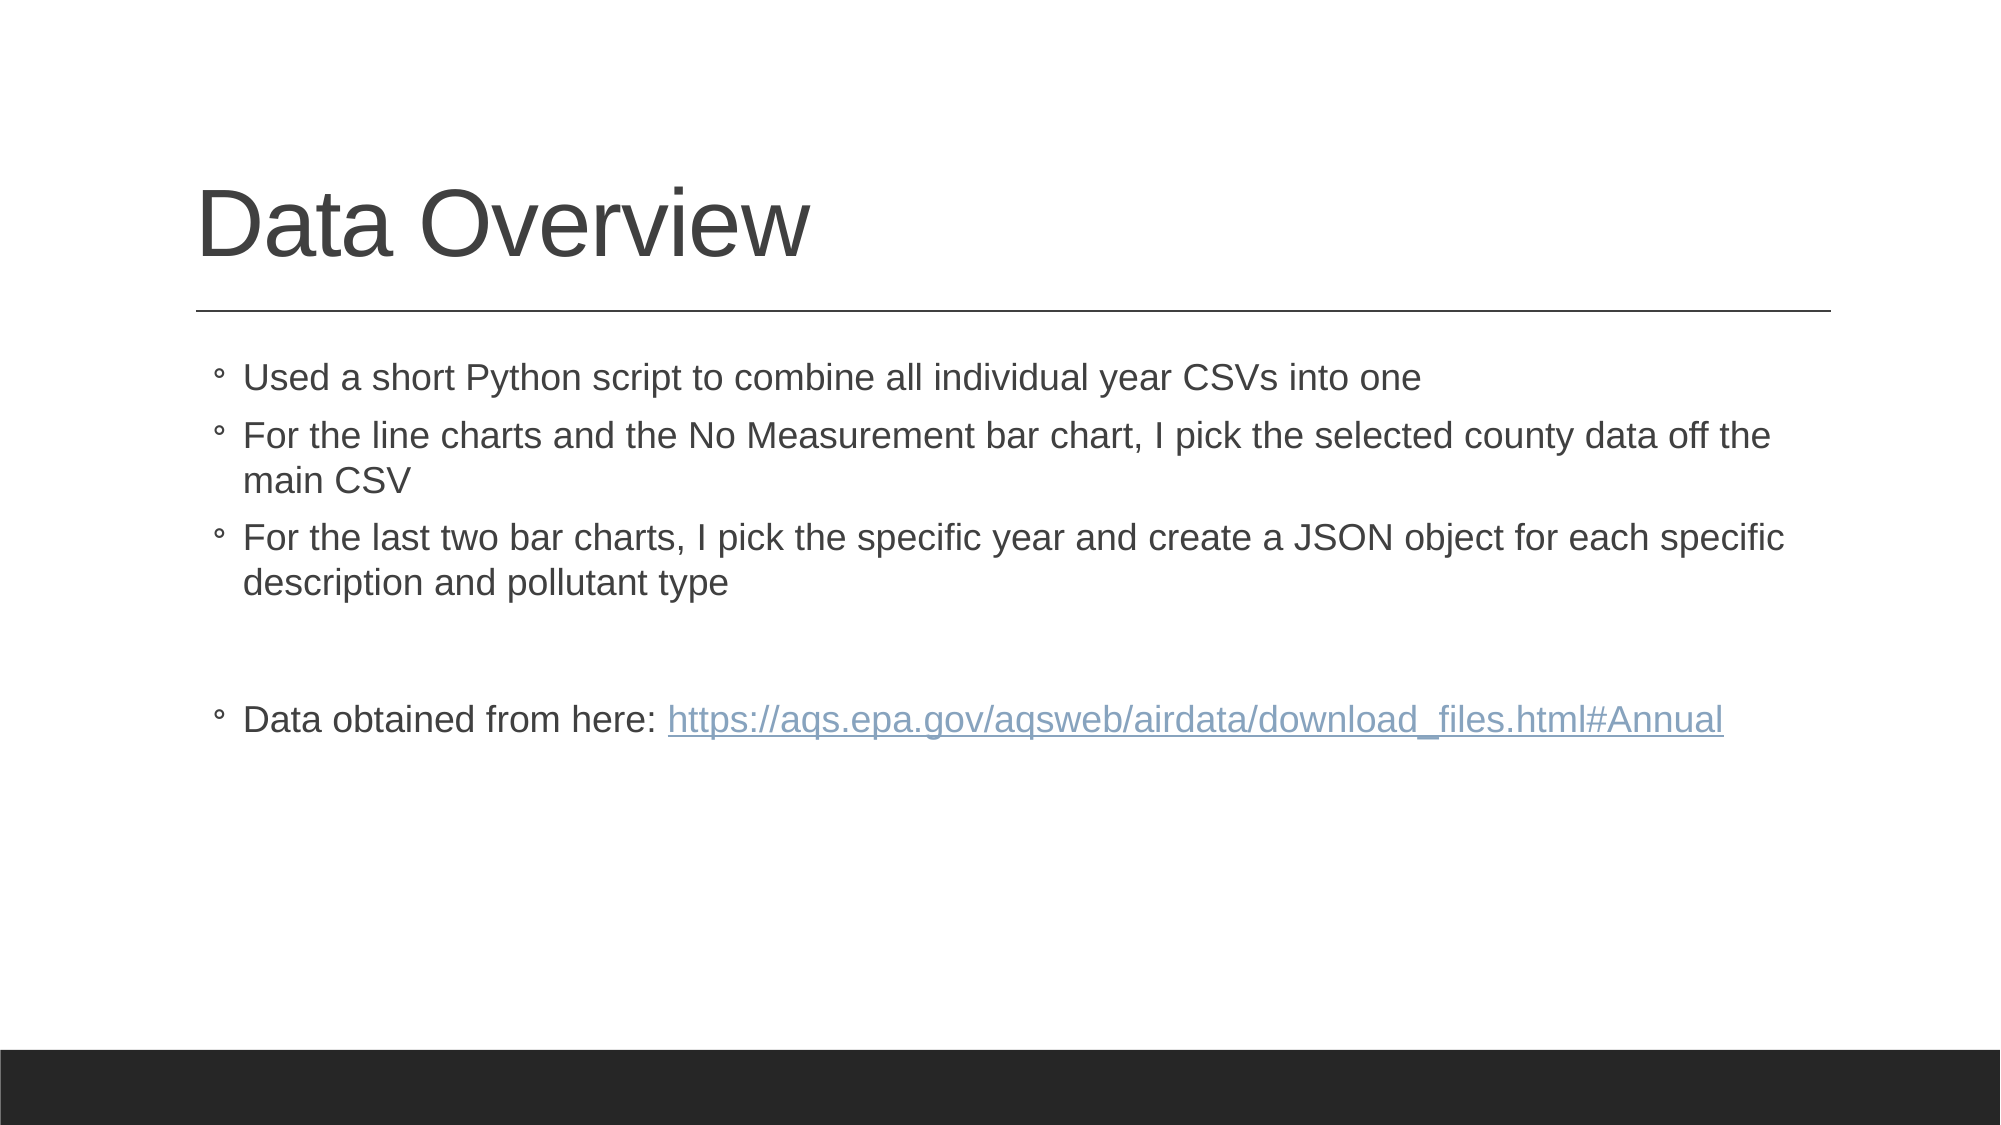

# Data Overview
Used a short Python script to combine all individual year CSVs into one
For the line charts and the No Measurement bar chart, I pick the selected county data off the main CSV
For the last two bar charts, I pick the specific year and create a JSON object for each specific description and pollutant type

Data obtained from here: https://aqs.epa.gov/aqsweb/airdata/download_files.html#Annual